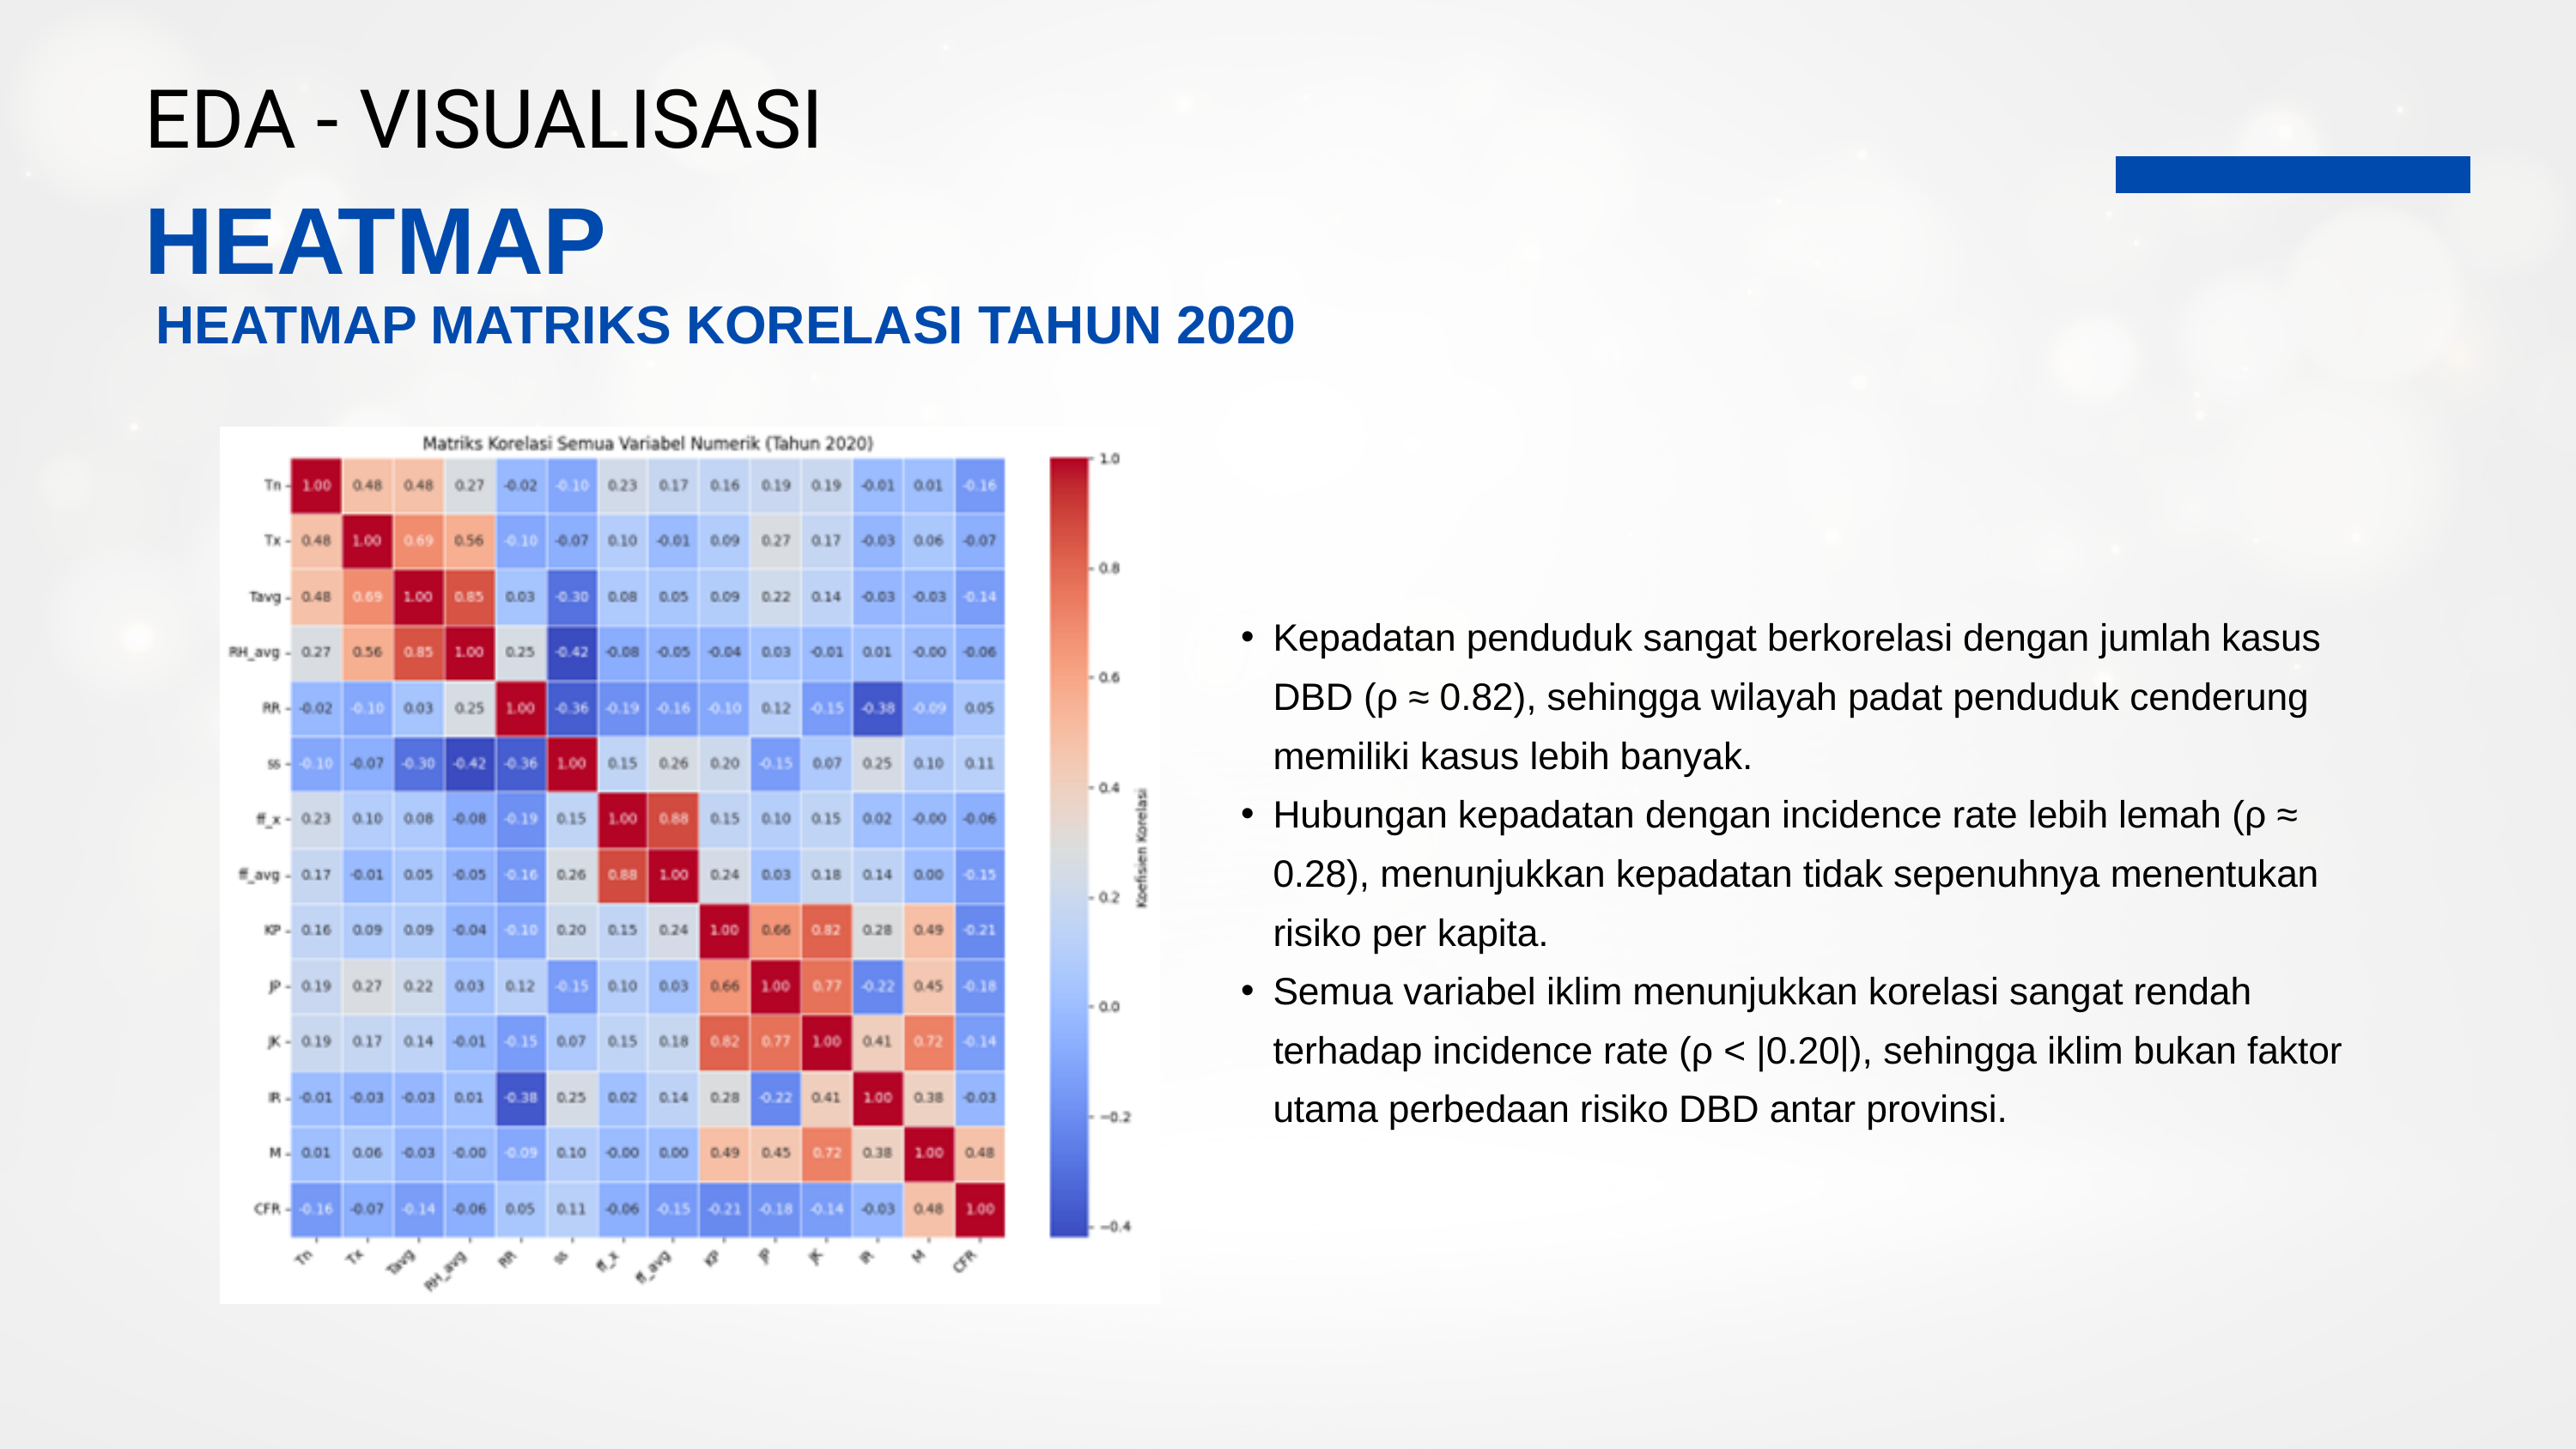

EDA - VISUALISASI

HEATMAP
HEATMAP MATRIKS KORELASI TAHUN 2020

Kepadatan penduduk sangat berkorelasi dengan jumlah kasus DBD (ρ ≈ 0.82), sehingga wilayah padat penduduk cenderung memiliki kasus lebih banyak.
Hubungan kepadatan dengan incidence rate lebih lemah (ρ ≈ 0.28), menunjukkan kepadatan tidak sepenuhnya menentukan risiko per kapita.
Semua variabel iklim menunjukkan korelasi sangat rendah terhadap incidence rate (ρ < |0.20|), sehingga iklim bukan faktor utama perbedaan risiko DBD antar provinsi.